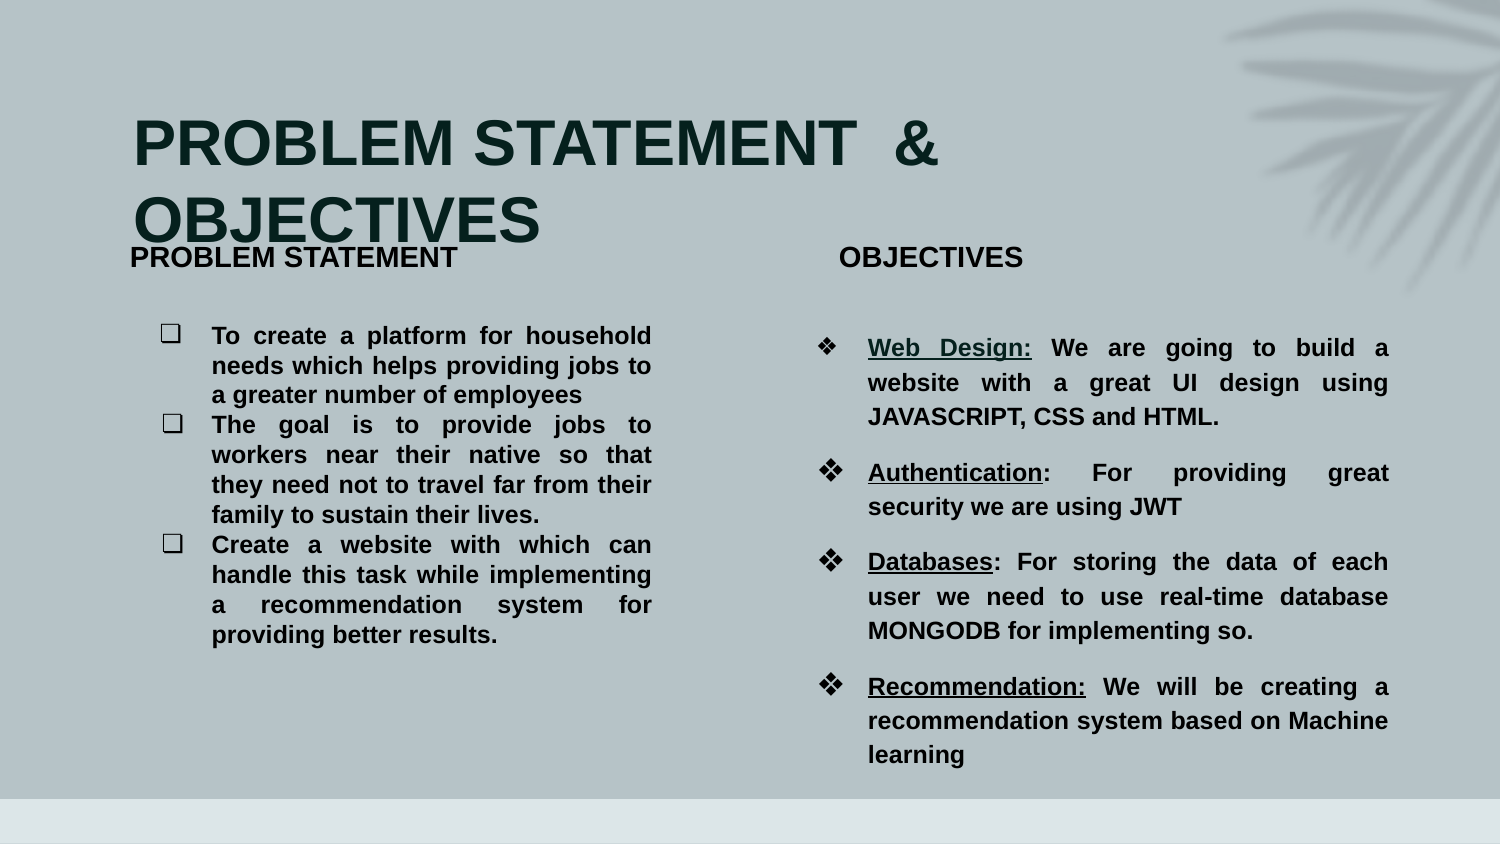

# PROBLEM STATEMENT  &  OBJECTIVES
PROBLEM STATEMENT
OBJECTIVES
To create a platform for household needs which helps providing jobs to a greater number of employees
The goal is to provide jobs to workers near their native so that they need not to travel far from their family to sustain their lives.
Create a website with which can handle this task while implementing a recommendation system for providing better results.

Web Design: We are going to build a website with a great UI design using JAVASCRIPT, CSS and HTML.
Authentication: For providing great security we are using JWT
Databases: For storing the data of each user we need to use real-time database MONGODB for implementing so.
Recommendation: We will be creating a recommendation system based on Machine learning